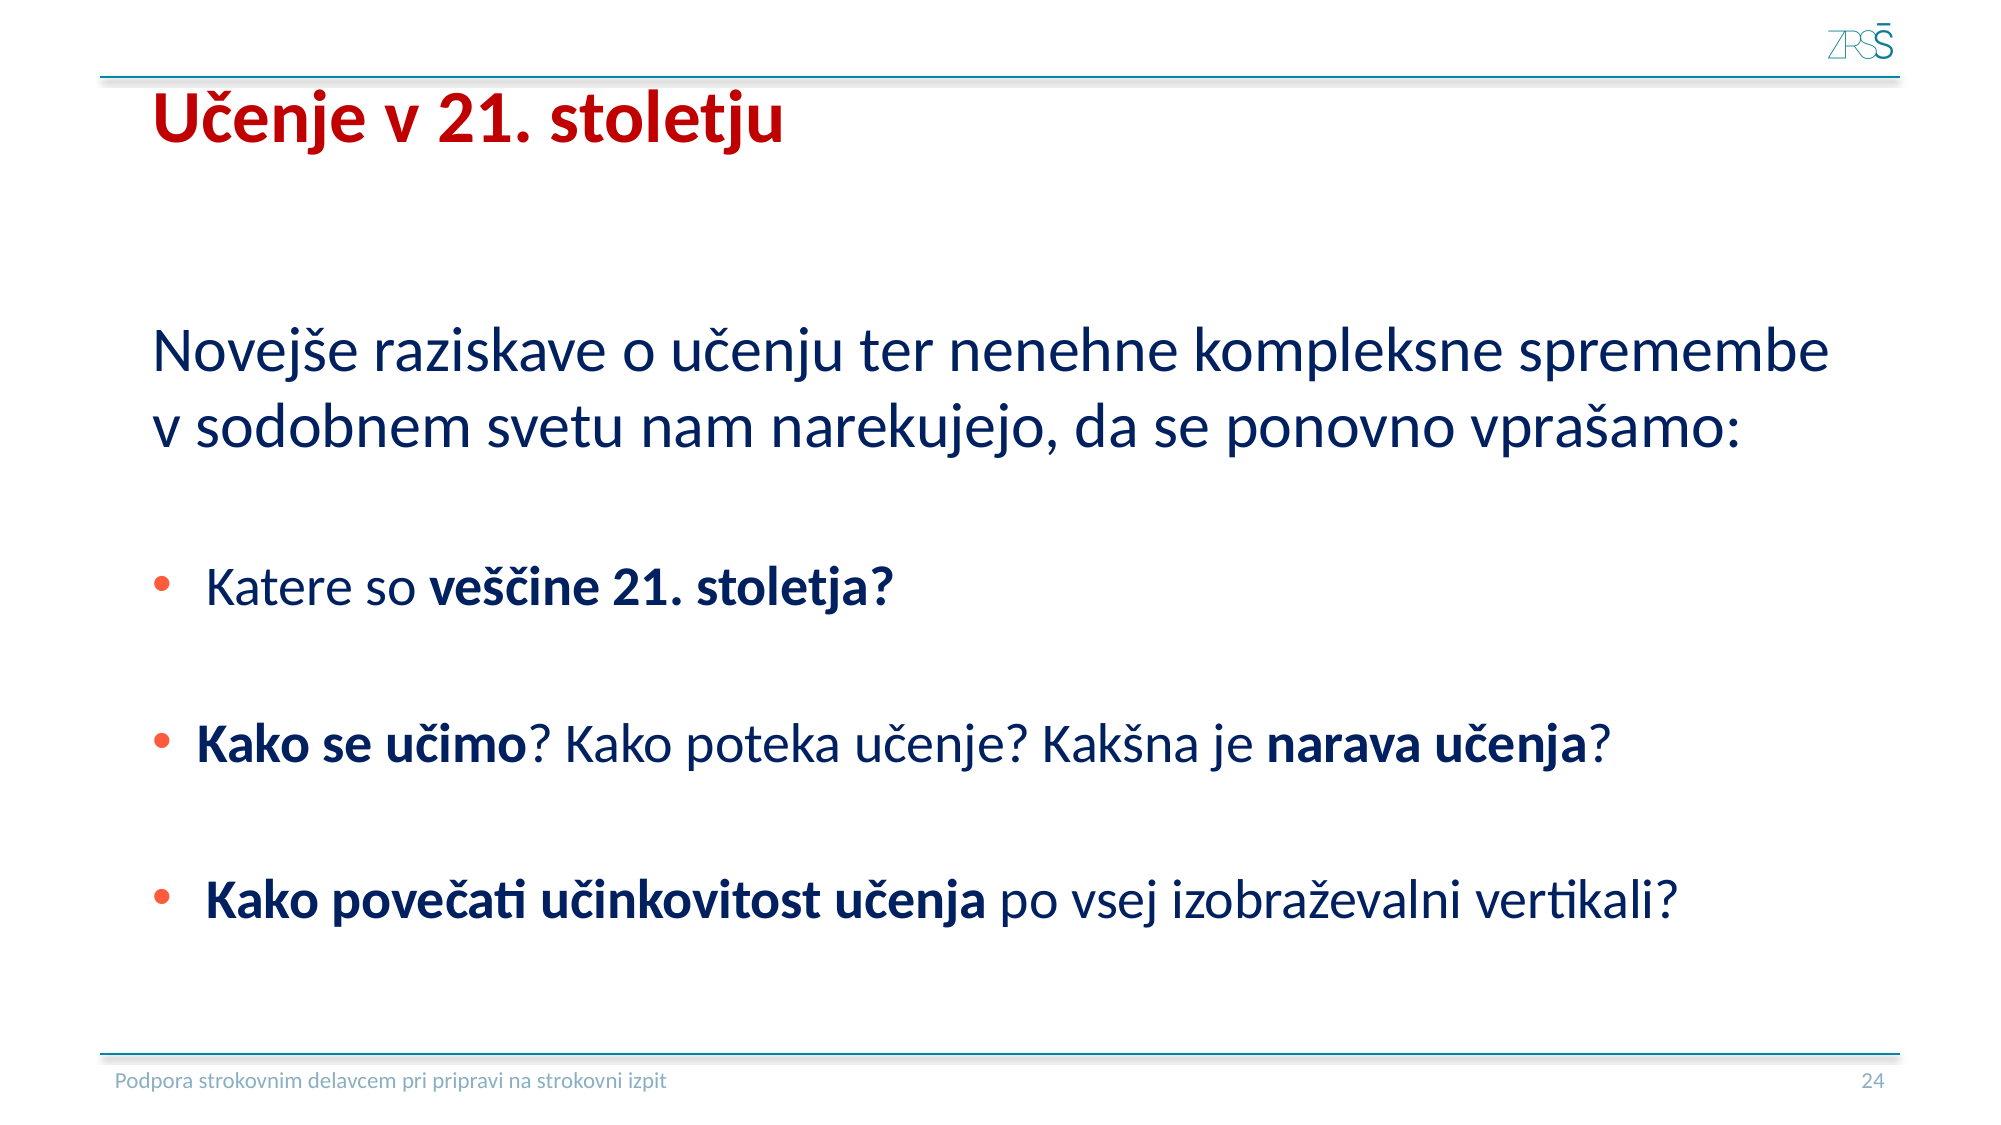

Učenje v 21. stoletju
Novejše raziskave o učenju ter nenehne kompleksne spremembe v sodobnem svetu nam narekujejo, da se ponovno vprašamo:

Katere so veščine 21. stoletja?

Kako se učimo? Kako poteka učenje? Kakšna je narava učenja?

Kako povečati učinkovitost učenja po vsej izobraževalni vertikali?
Podpora strokovnim delavcem pri pripravi na strokovni izpit

24